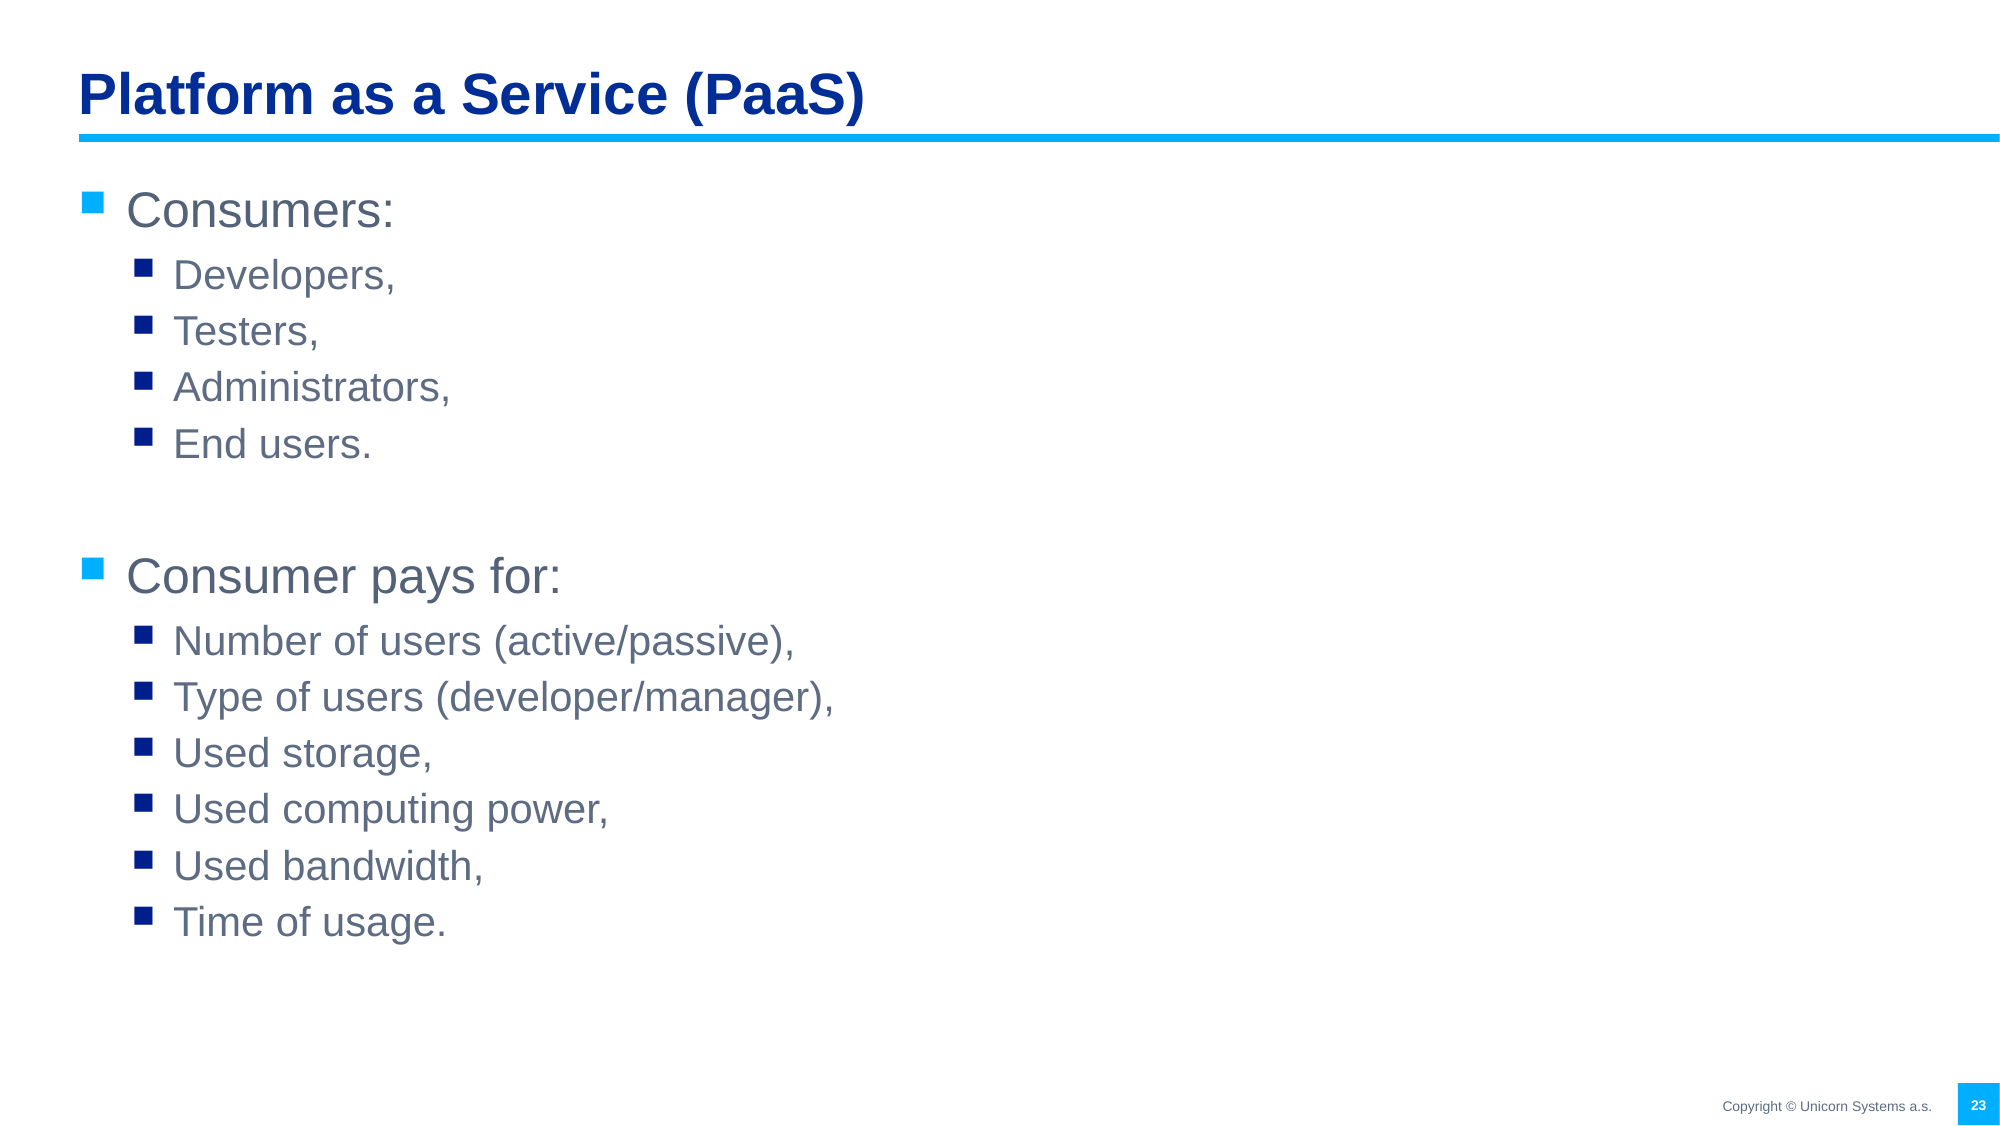

# Platform as a Service (PaaS)
Consumers:
Developers,
Testers,
Administrators,
End users.

Consumer pays for:
Number of users (active/passive),
Type of users (developer/manager),
Used storage,
Used computing power,
Used bandwidth,
Time of usage.
23
Copyright © Unicorn Systems a.s.